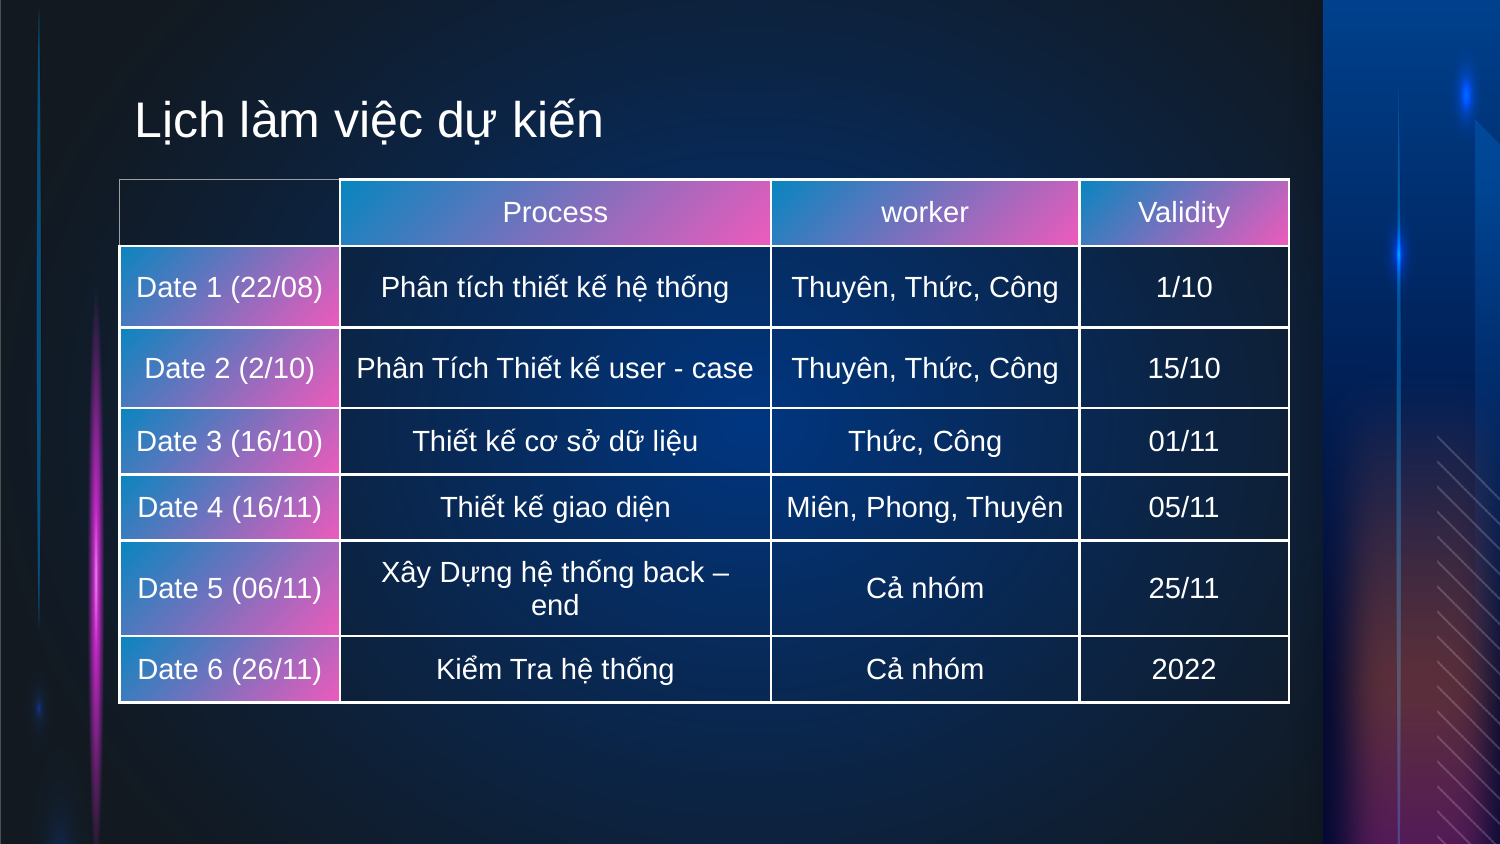

# Lịch làm việc dự kiến
|  | Process | worker | Validity |
| --- | --- | --- | --- |
| Date 1 (22/08) | Phân tích thiết kế hệ thống | Thuyên, Thức, Công | 1/10 |
| Date 2 (2/10) | Phân Tích Thiết kế user - case | Thuyên, Thức, Công | 15/10 |
| Date 3 (16/10) | Thiết kế cơ sở dữ liệu | Thức, Công | 01/11 |
| Date 4 (16/11) | Thiết kế giao diện | Miên, Phong, Thuyên | 05/11 |
| Date 5 (06/11) | Xây Dựng hệ thống back – end | Cả nhóm | 25/11 |
| Date 6 (26/11) | Kiểm Tra hệ thống | Cả nhóm | 2022 |